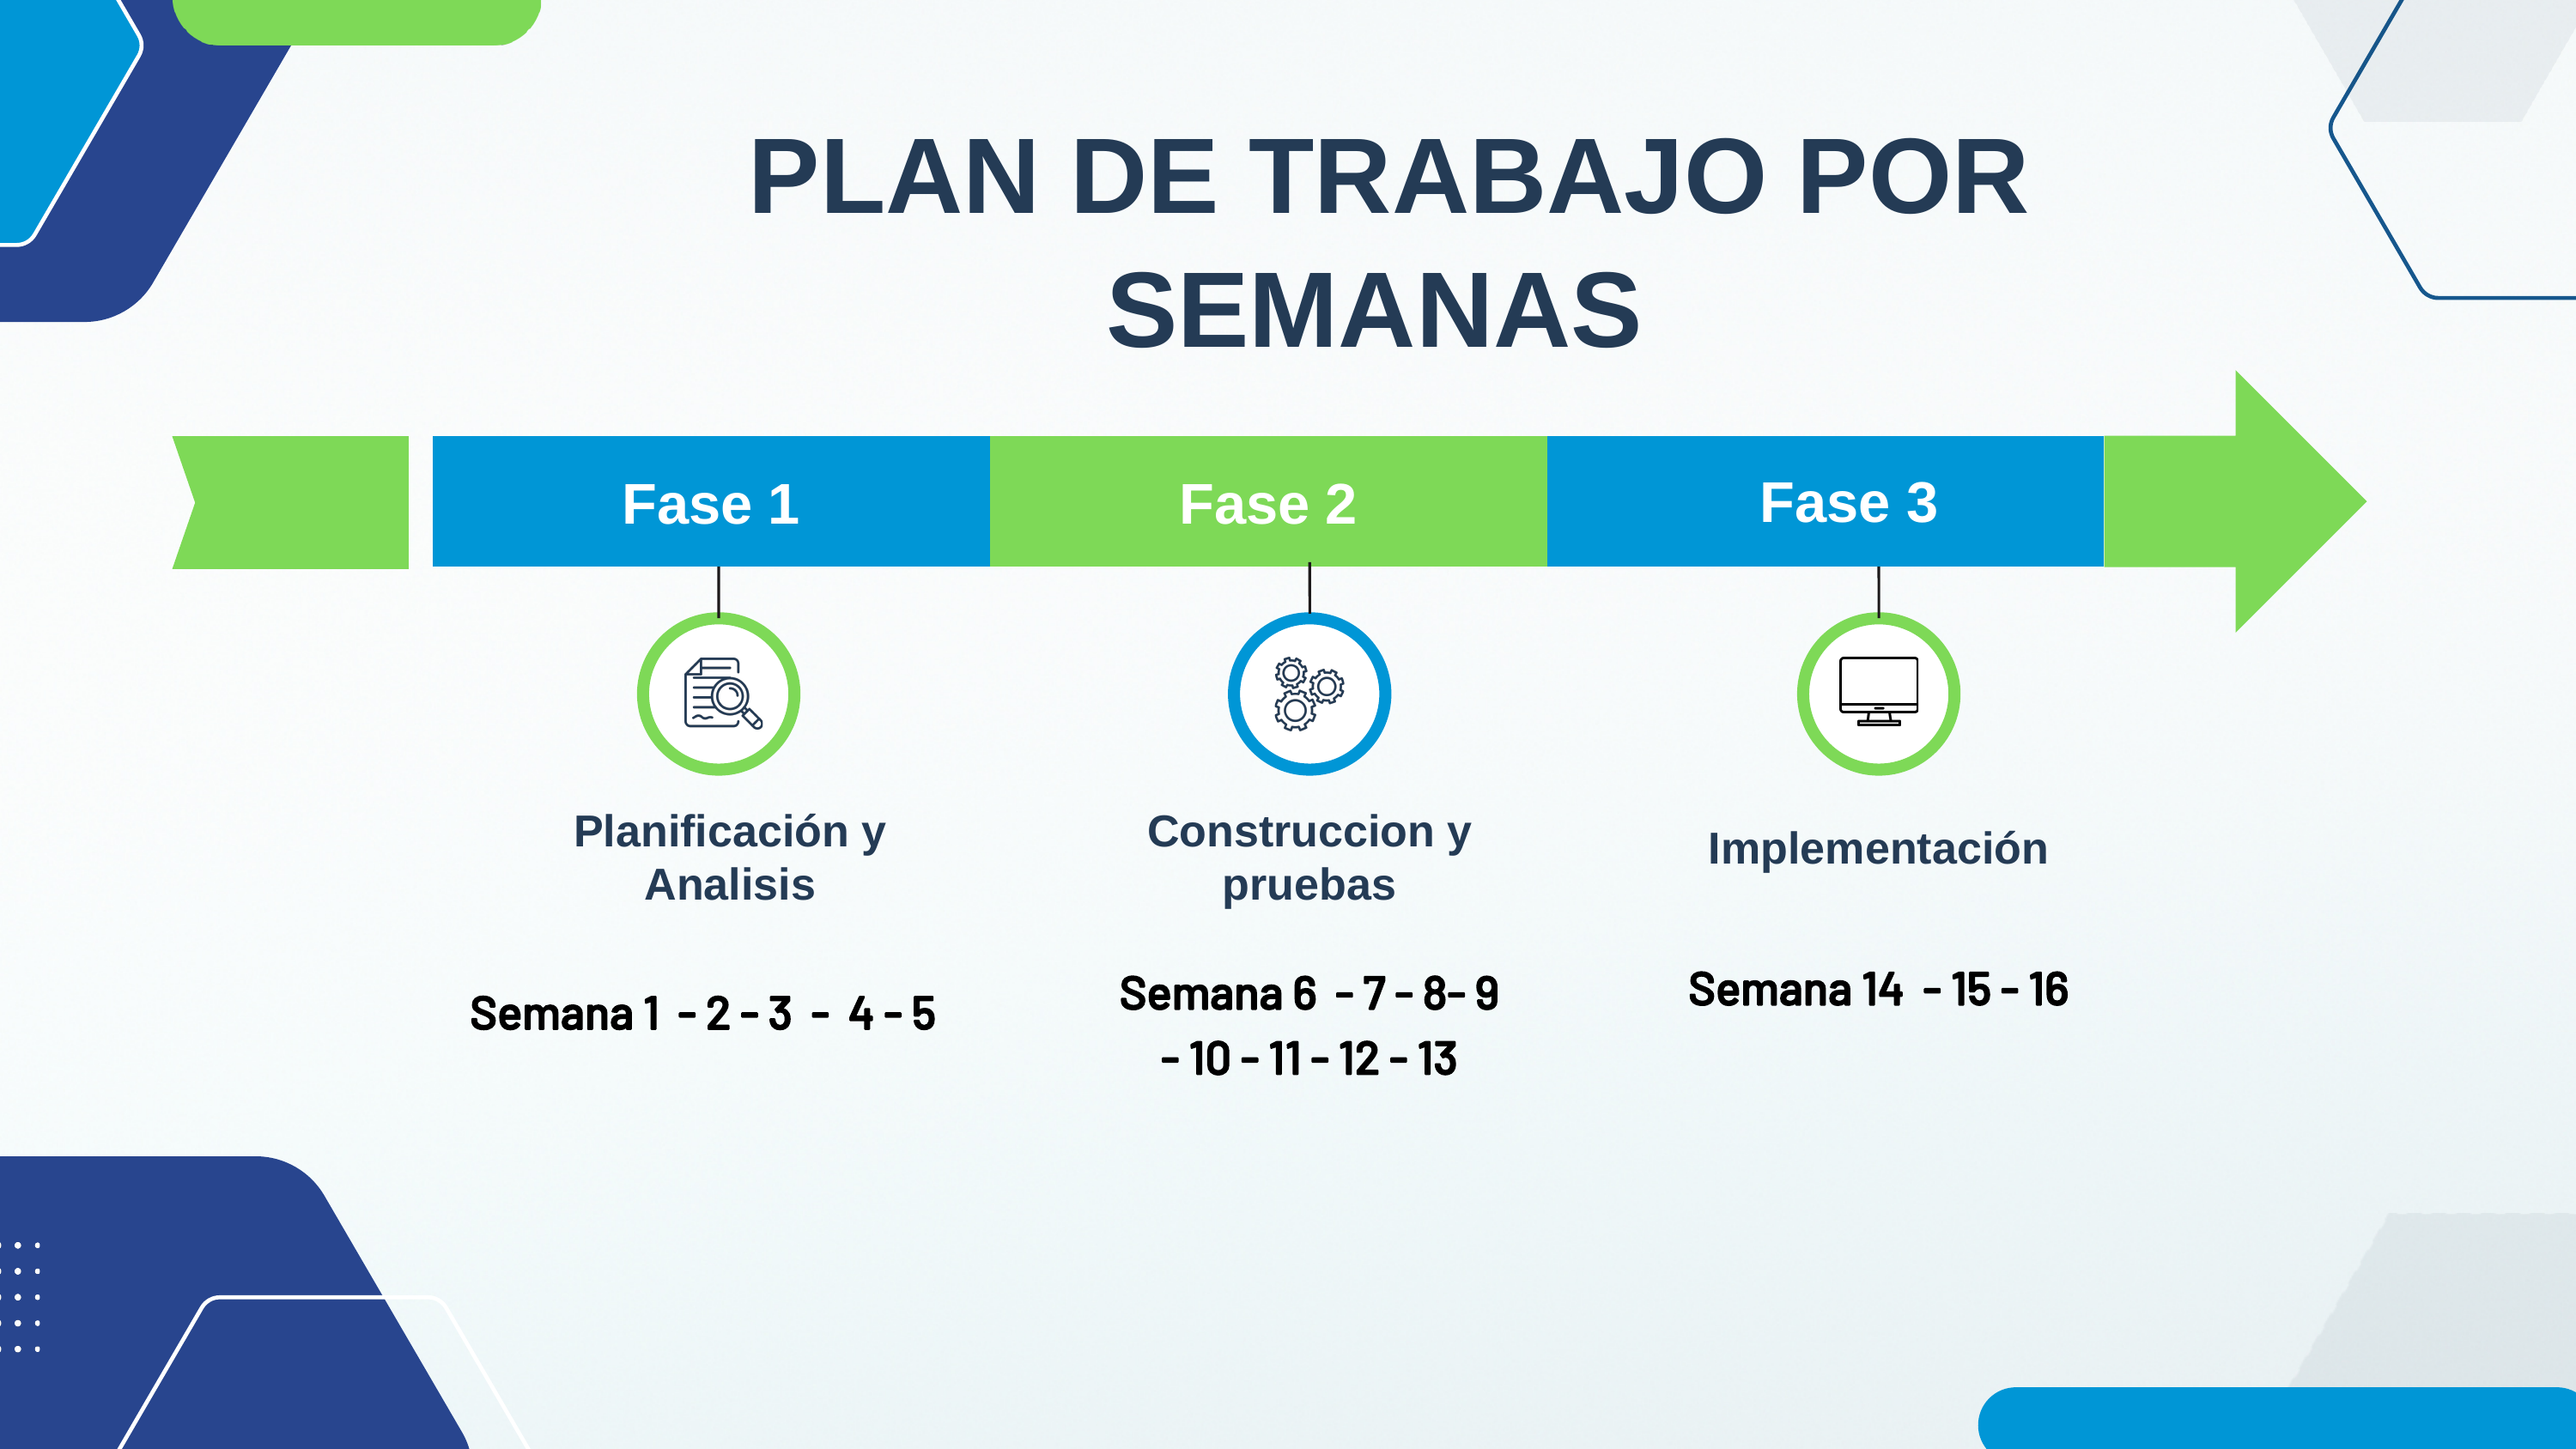

PLAN DE TRABAJO POR SEMANAS

Fase 3
Fase 1
Fase 2

Planificación y Analisis
Construccion y pruebas
Implementación
Semana 14  - 15 - 16
Semana 6  - 7 - 8- 9
- 10 - 11 - 12 - 13
Semana 1  - 2 - 3  -  4 - 5